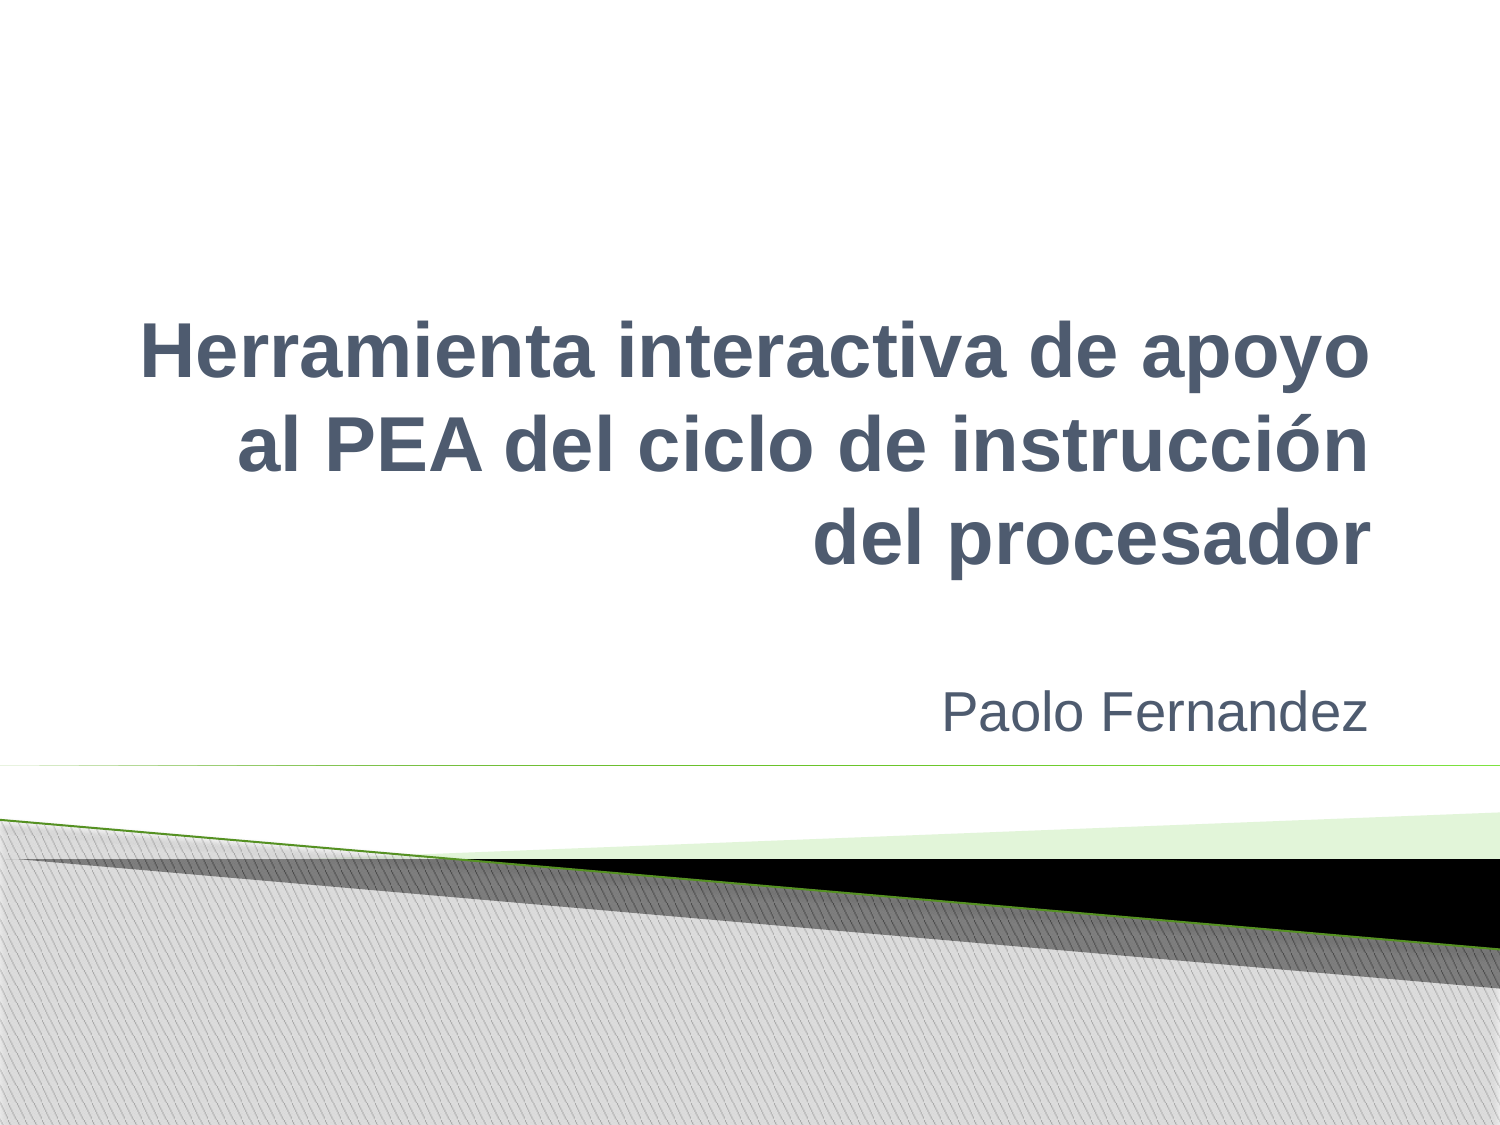

# Herramienta interactiva de apoyo al PEA del ciclo de instrucción del procesador

Paolo Fernandez